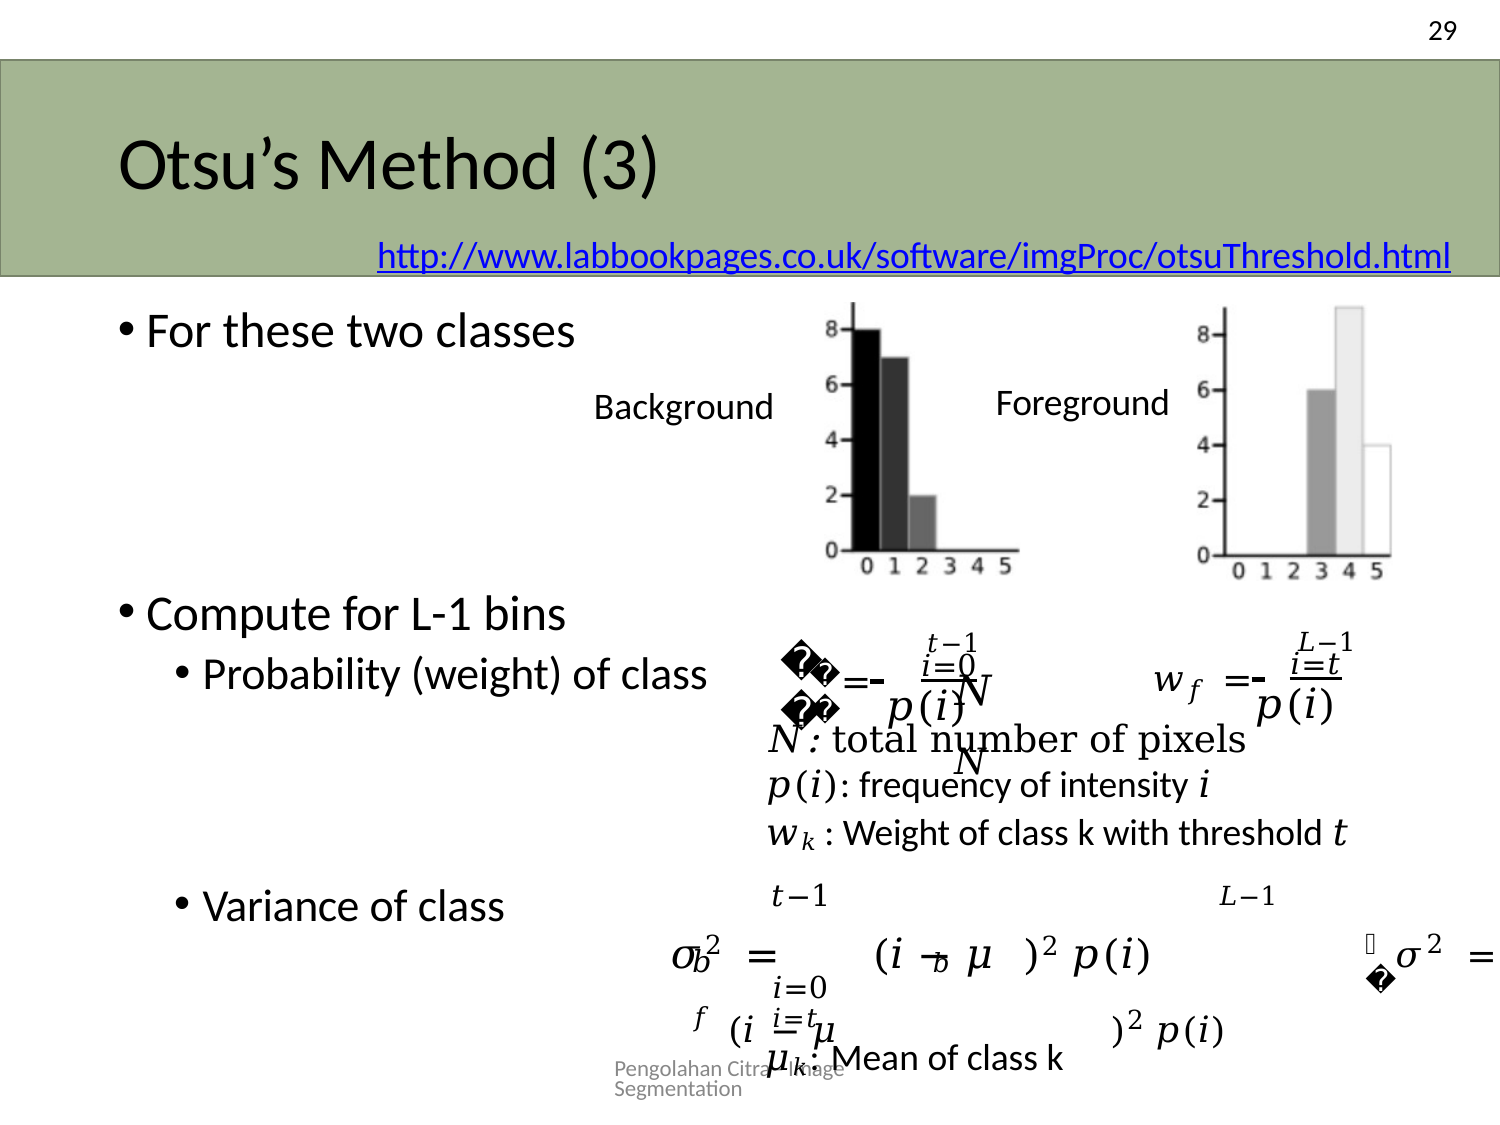

29
Otsu’s Method (3)
http://www.labbookpages.co.uk/software/imgProc/otsuThreshold.html
For these two classes

Foreground
Background
Compute for L-1 bins
Probability (weight) of class
 𝐿−1 𝑝(𝑖)
 𝑡−1 𝑝(𝑖)
𝑤𝑓  = 	𝑖=𝑡
= 	𝑖=0
𝑤
𝑏
𝑁	𝑁
𝑁: total number of pixels
𝑝(𝑖): frequency of intensity 𝑖
𝑤𝑘 : Weight of class k with threshold 𝑡
𝑡−1	𝐿−1
Variance of class
𝜎2  =       (𝑖 − 𝜇  )2 𝑝(𝑖)	𝜎2  =       (𝑖 − 𝜇	)2 𝑝(𝑖)
𝑓
𝑏	𝑏	𝑓
𝑖=0	𝑖=𝑡
𝜇𝑘: Mean of class k

Pengolahan Citra - Image Segmentation